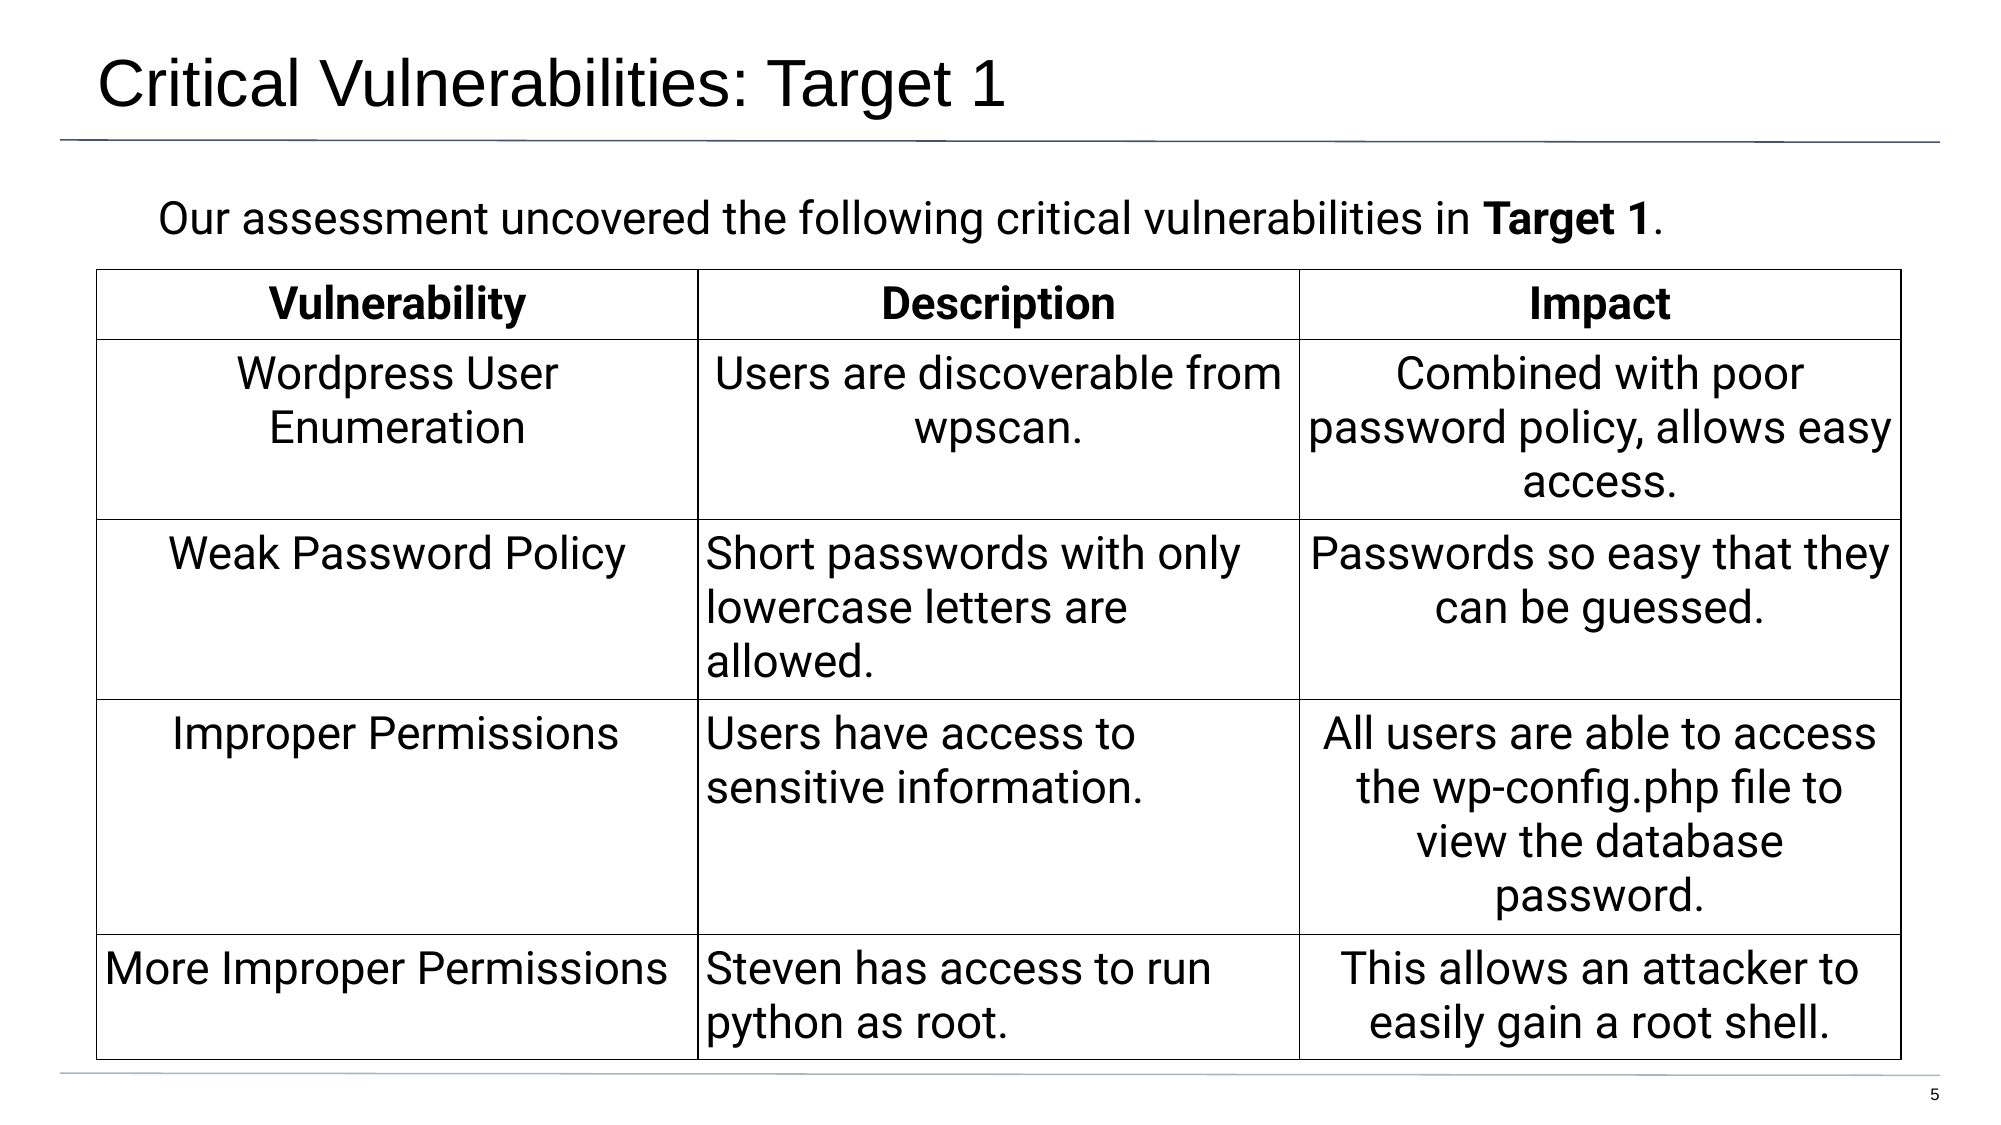

# Critical Vulnerabilities: Target 1
Our assessment uncovered the following critical vulnerabilities in Target 1.

| Vulnerability | Description | Impact |
| --- | --- | --- |
| Wordpress User Enumeration | Users are discoverable from wpscan. | Combined with poor password policy, allows easy access. |
| Weak Password Policy | Short passwords with only lowercase letters are allowed. | Passwords so easy that they can be guessed. |
| Improper Permissions | Users have access to sensitive information. | All users are able to access the wp-config.php file to view the database password. |
| More Improper Permissions | Steven has access to run python as root. | This allows an attacker to easily gain a root shell. |
5